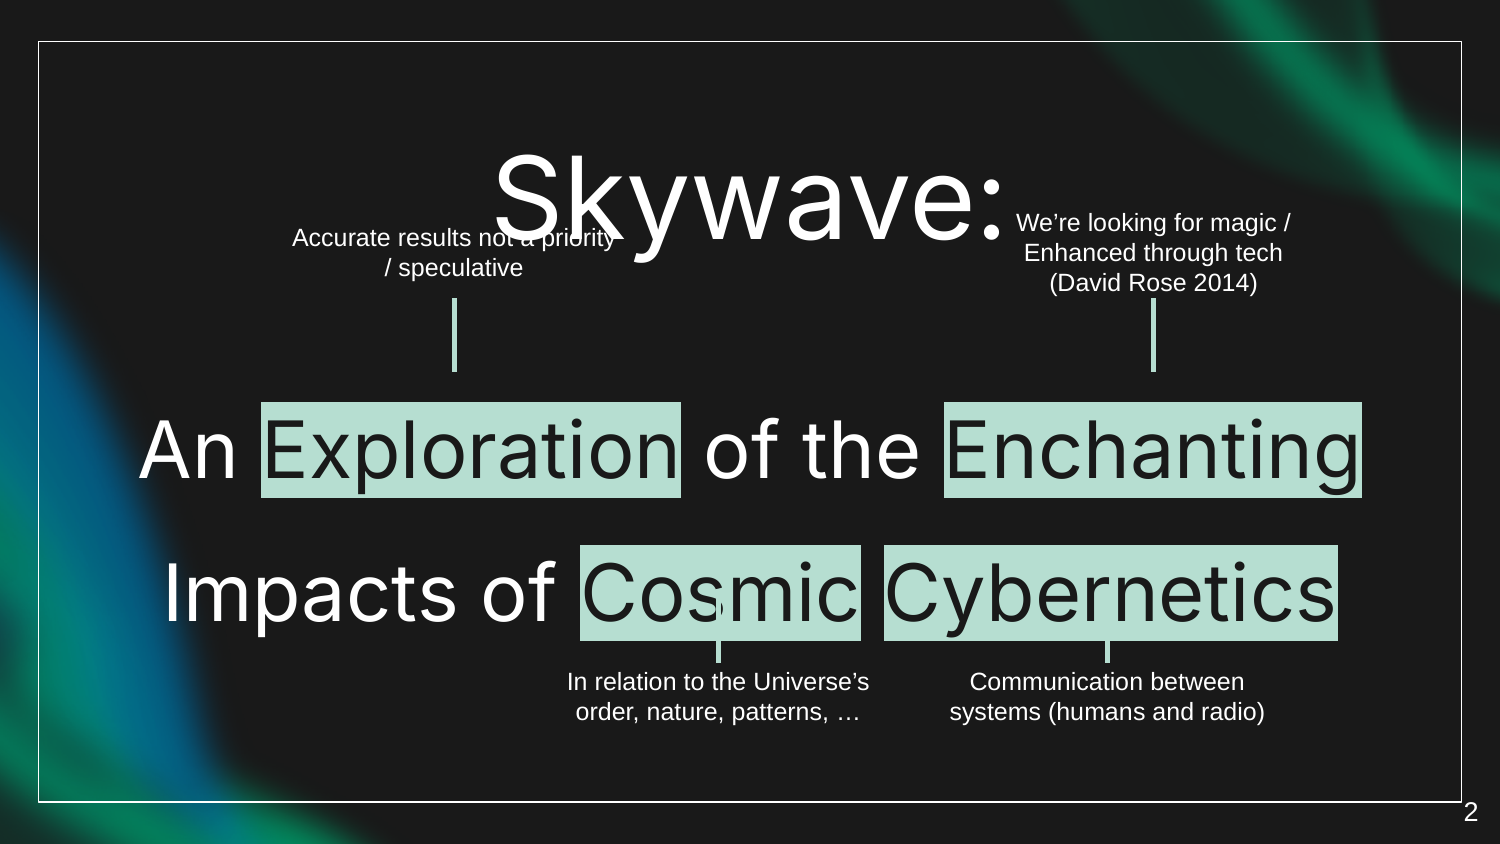

Skywave:
Accurate results not a priority / speculative
We’re looking for magic / Enhanced through tech (David Rose 2014)
# An Exploration of the Enchanting Impacts of Cosmic Cybernetics
In relation to the Universe’s order, nature, patterns, …
Communication between systems (humans and radio)
2